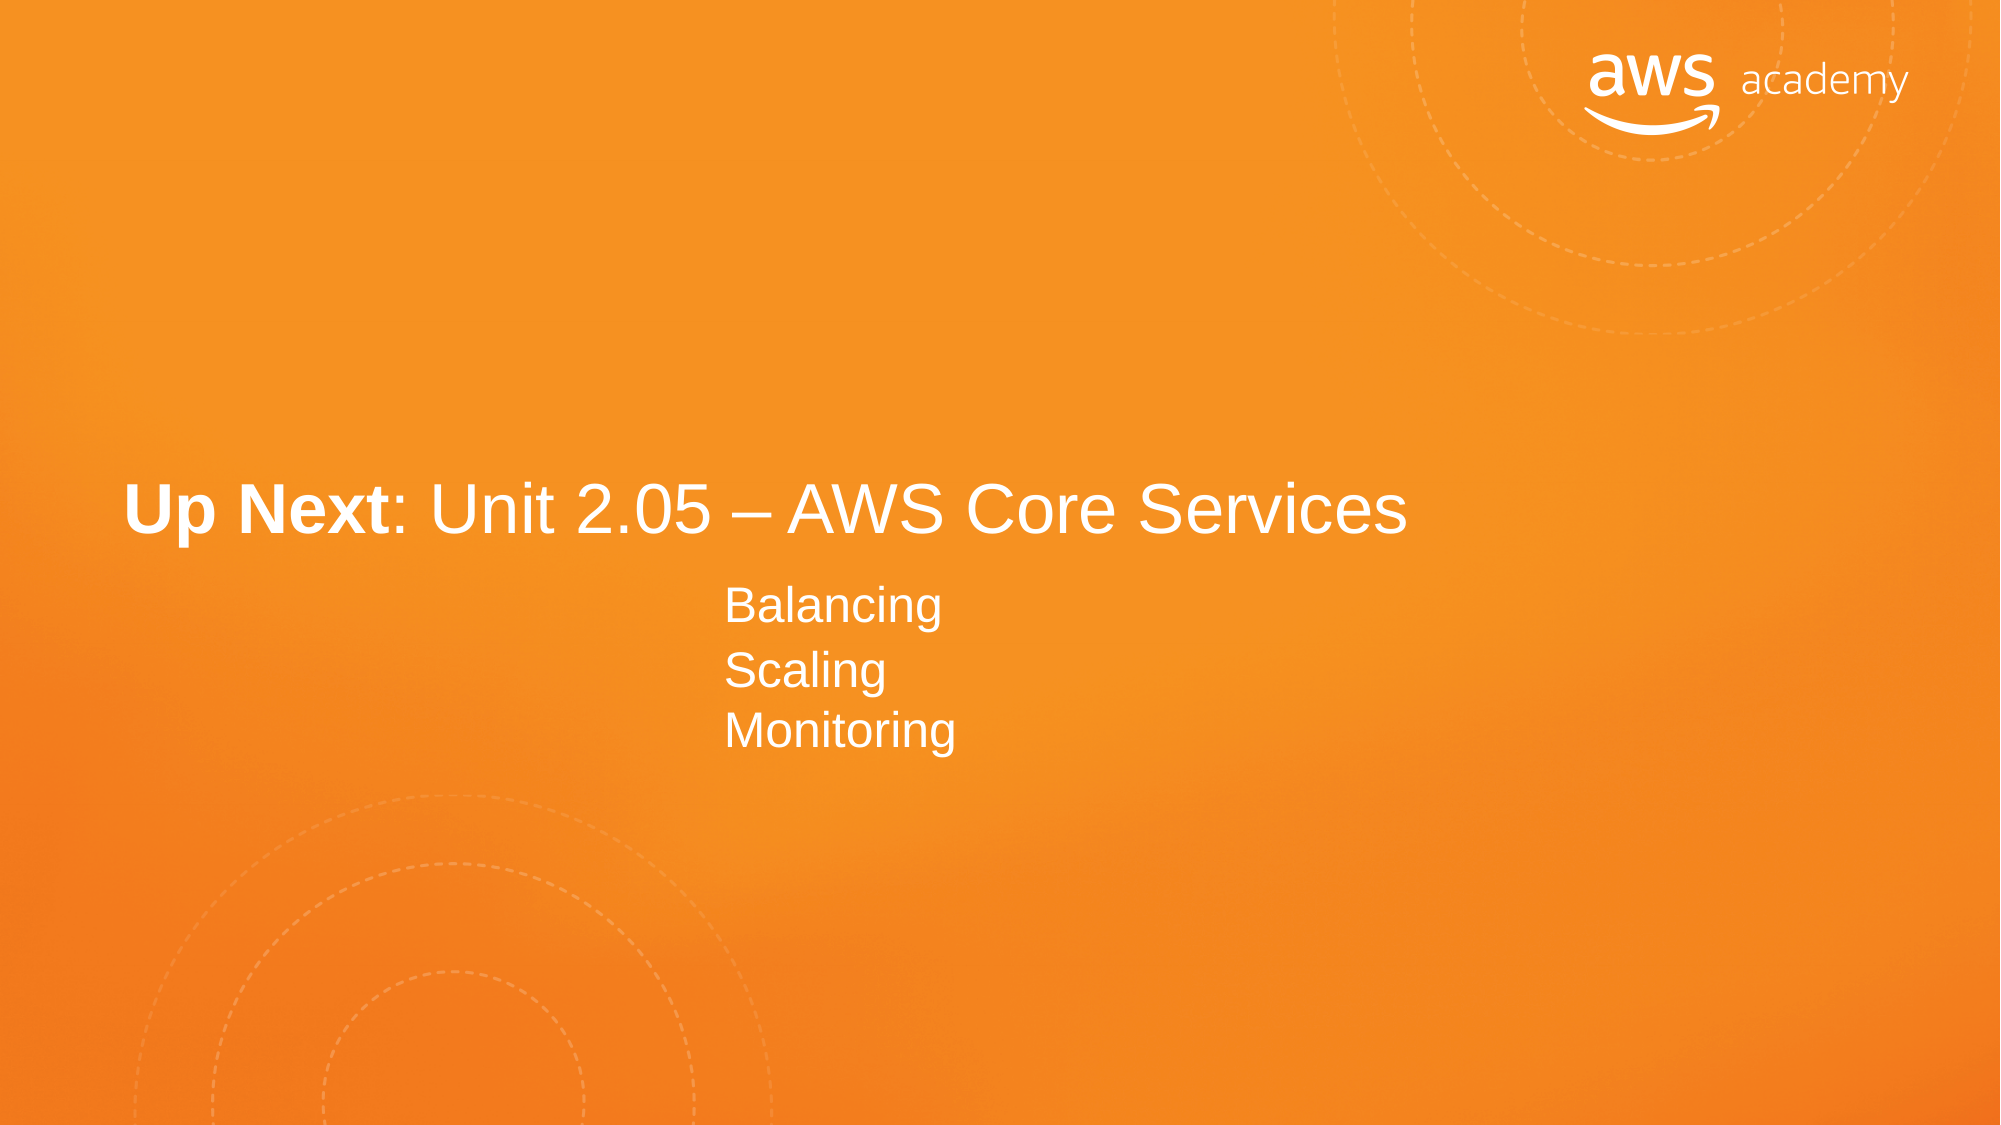

# Up Next: Unit 2.05 – AWS Core Services Balancing Scaling Monitoring